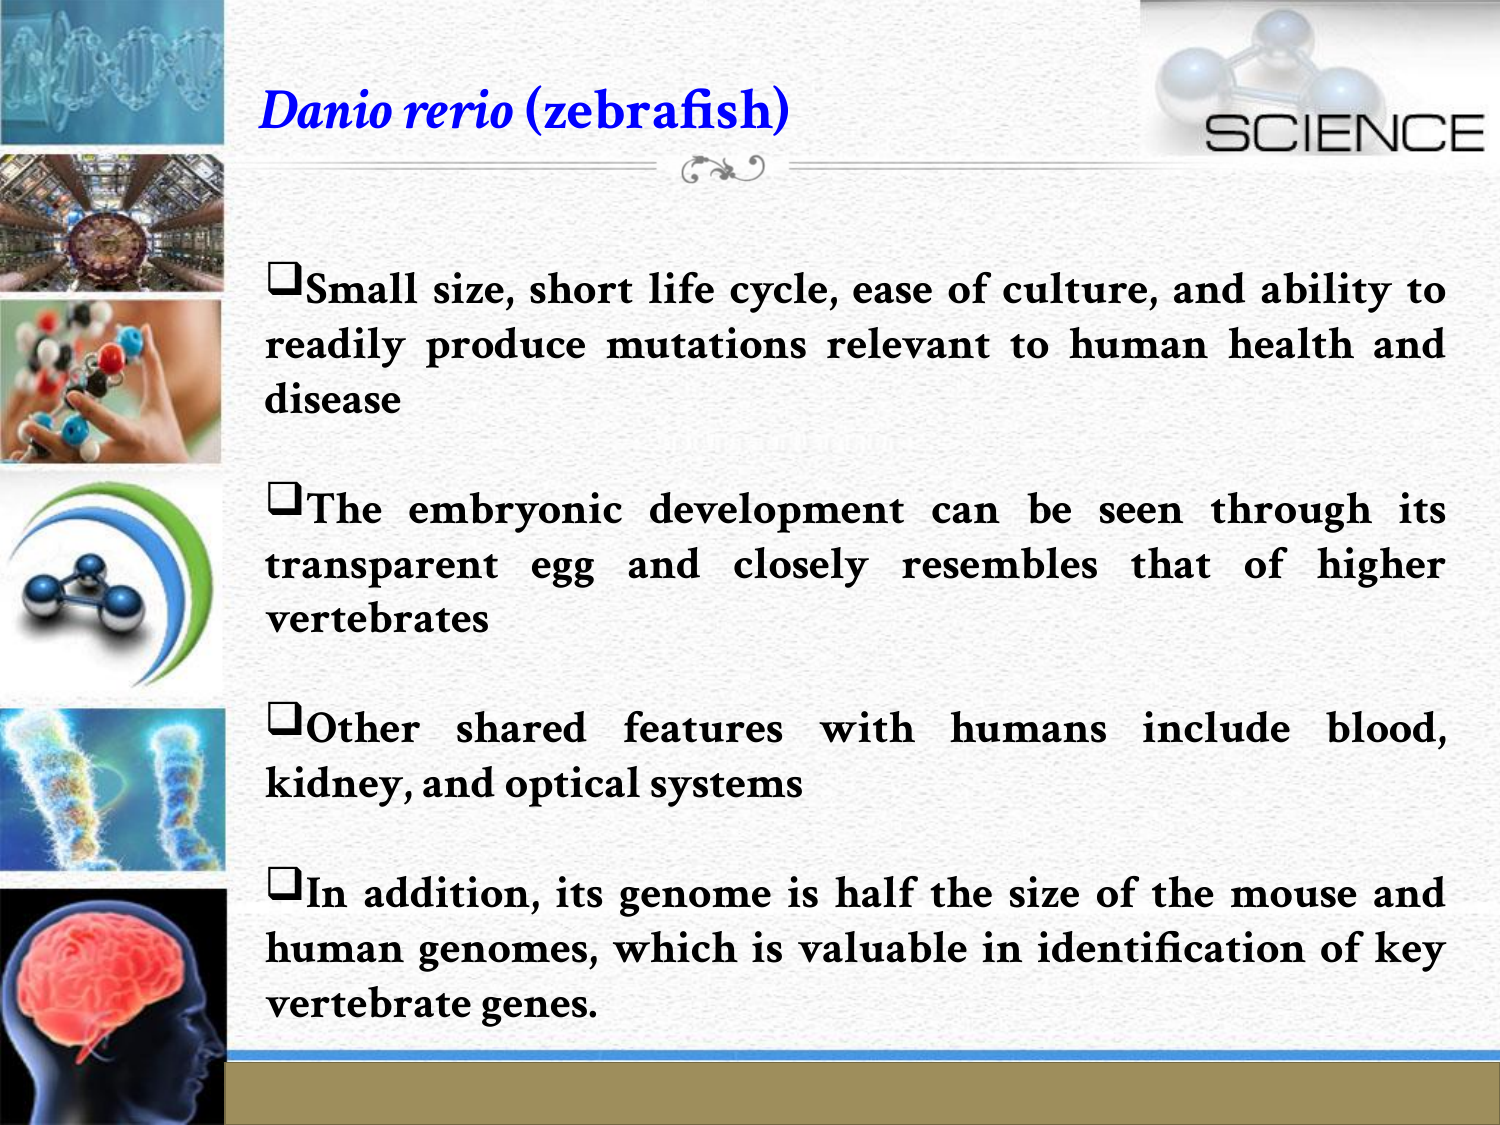

Danio rerio (zebrafish)
Small size, short life cycle, ease of culture, and ability to readily produce mutations relevant to human health and disease

The embryonic development can be seen through its transparent egg and closely resembles that of higher vertebrates

Other shared features with humans include blood, kidney, and optical systems

In addition, its genome is half the size of the mouse and human genomes, which is valuable in identification of key vertebrate genes.